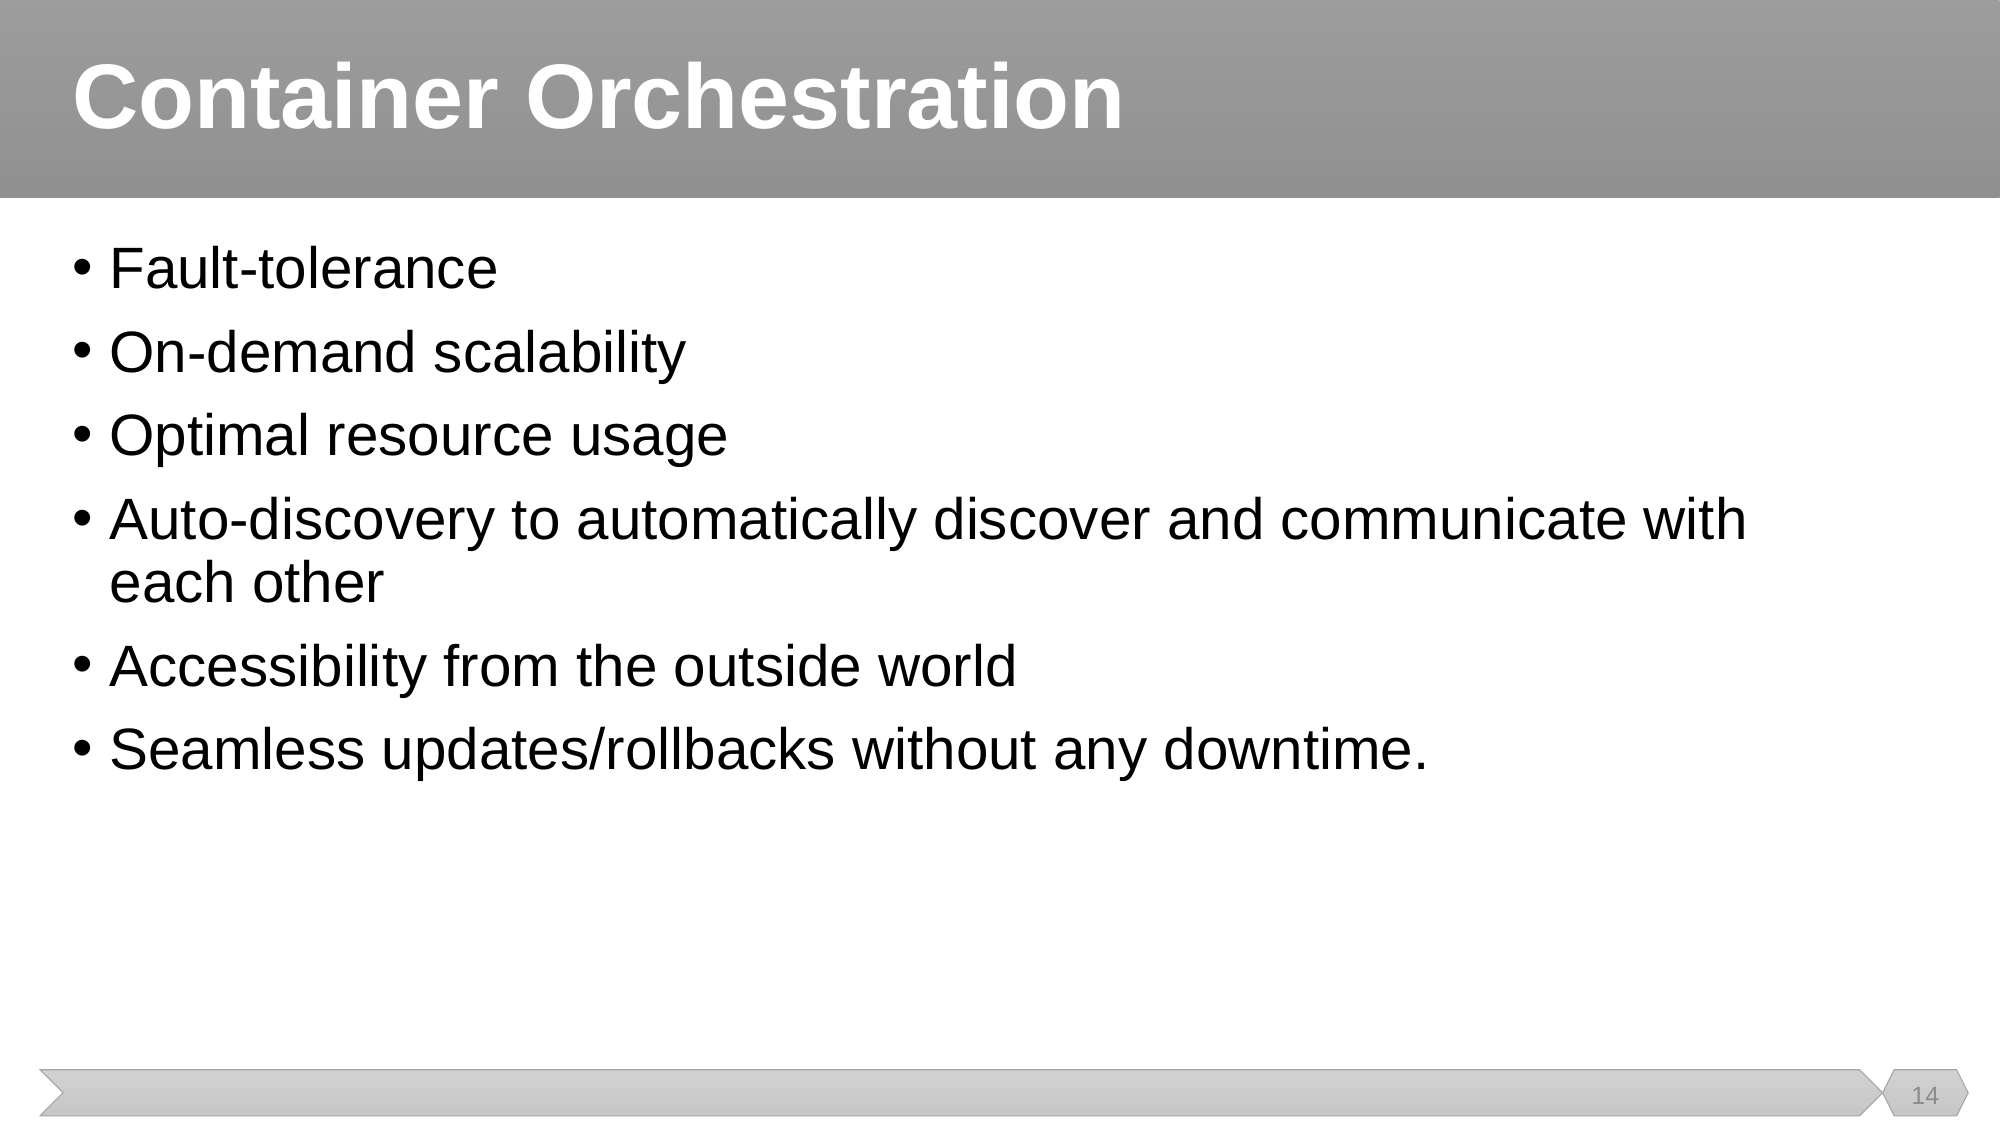

# Container Orchestration
Fault-tolerance
On-demand scalability
Optimal resource usage
Auto-discovery to automatically discover and communicate with each other
Accessibility from the outside world
Seamless updates/rollbacks without any downtime.
14